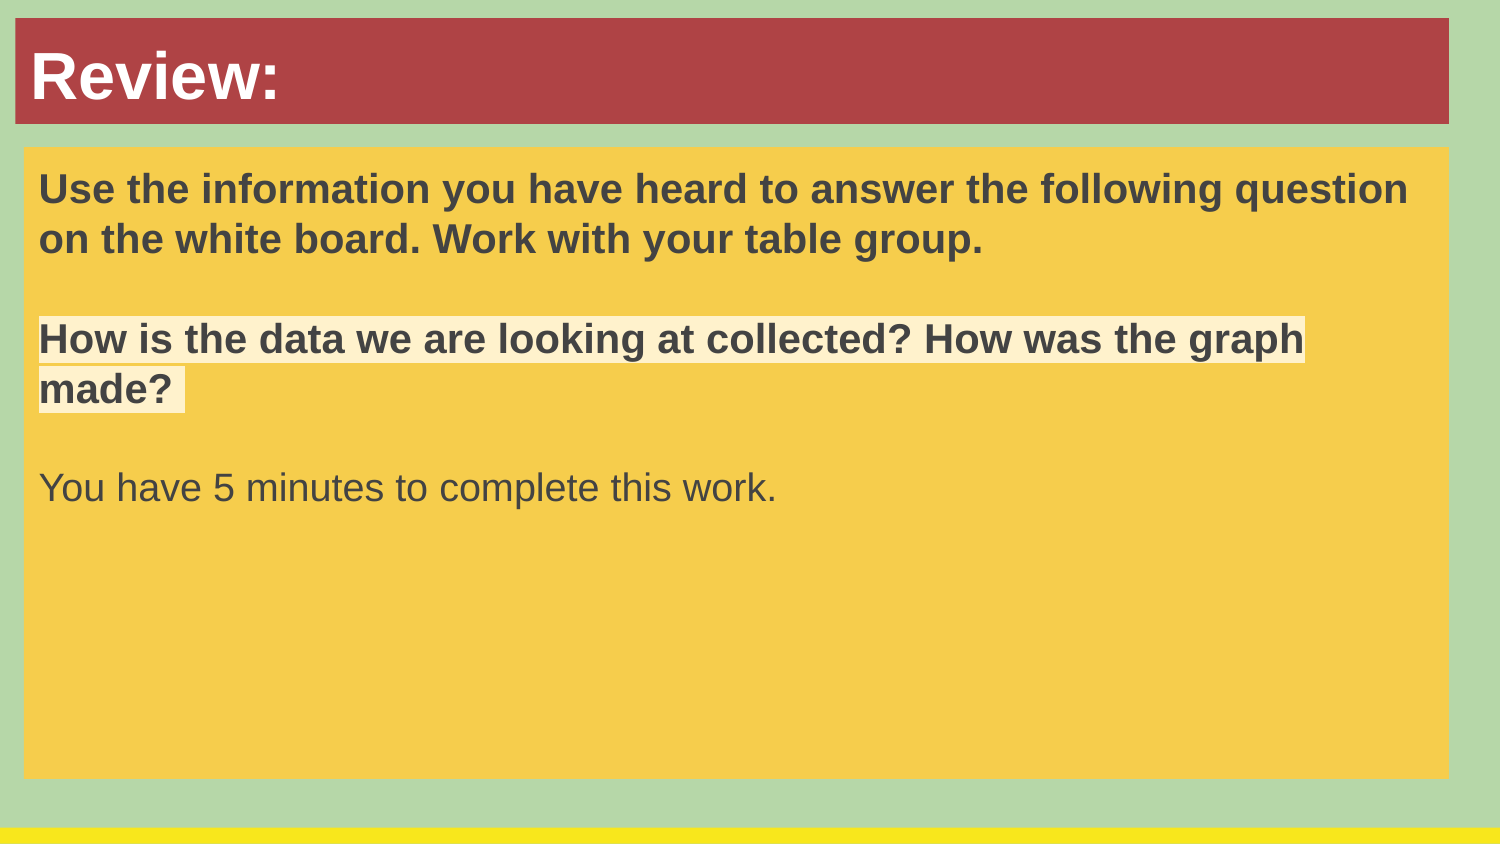

# Review:
Use the information you have heard to answer the following question on the white board. Work with your table group.

How is the data we are looking at collected? How was the graph made?

You have 5 minutes to complete this work.